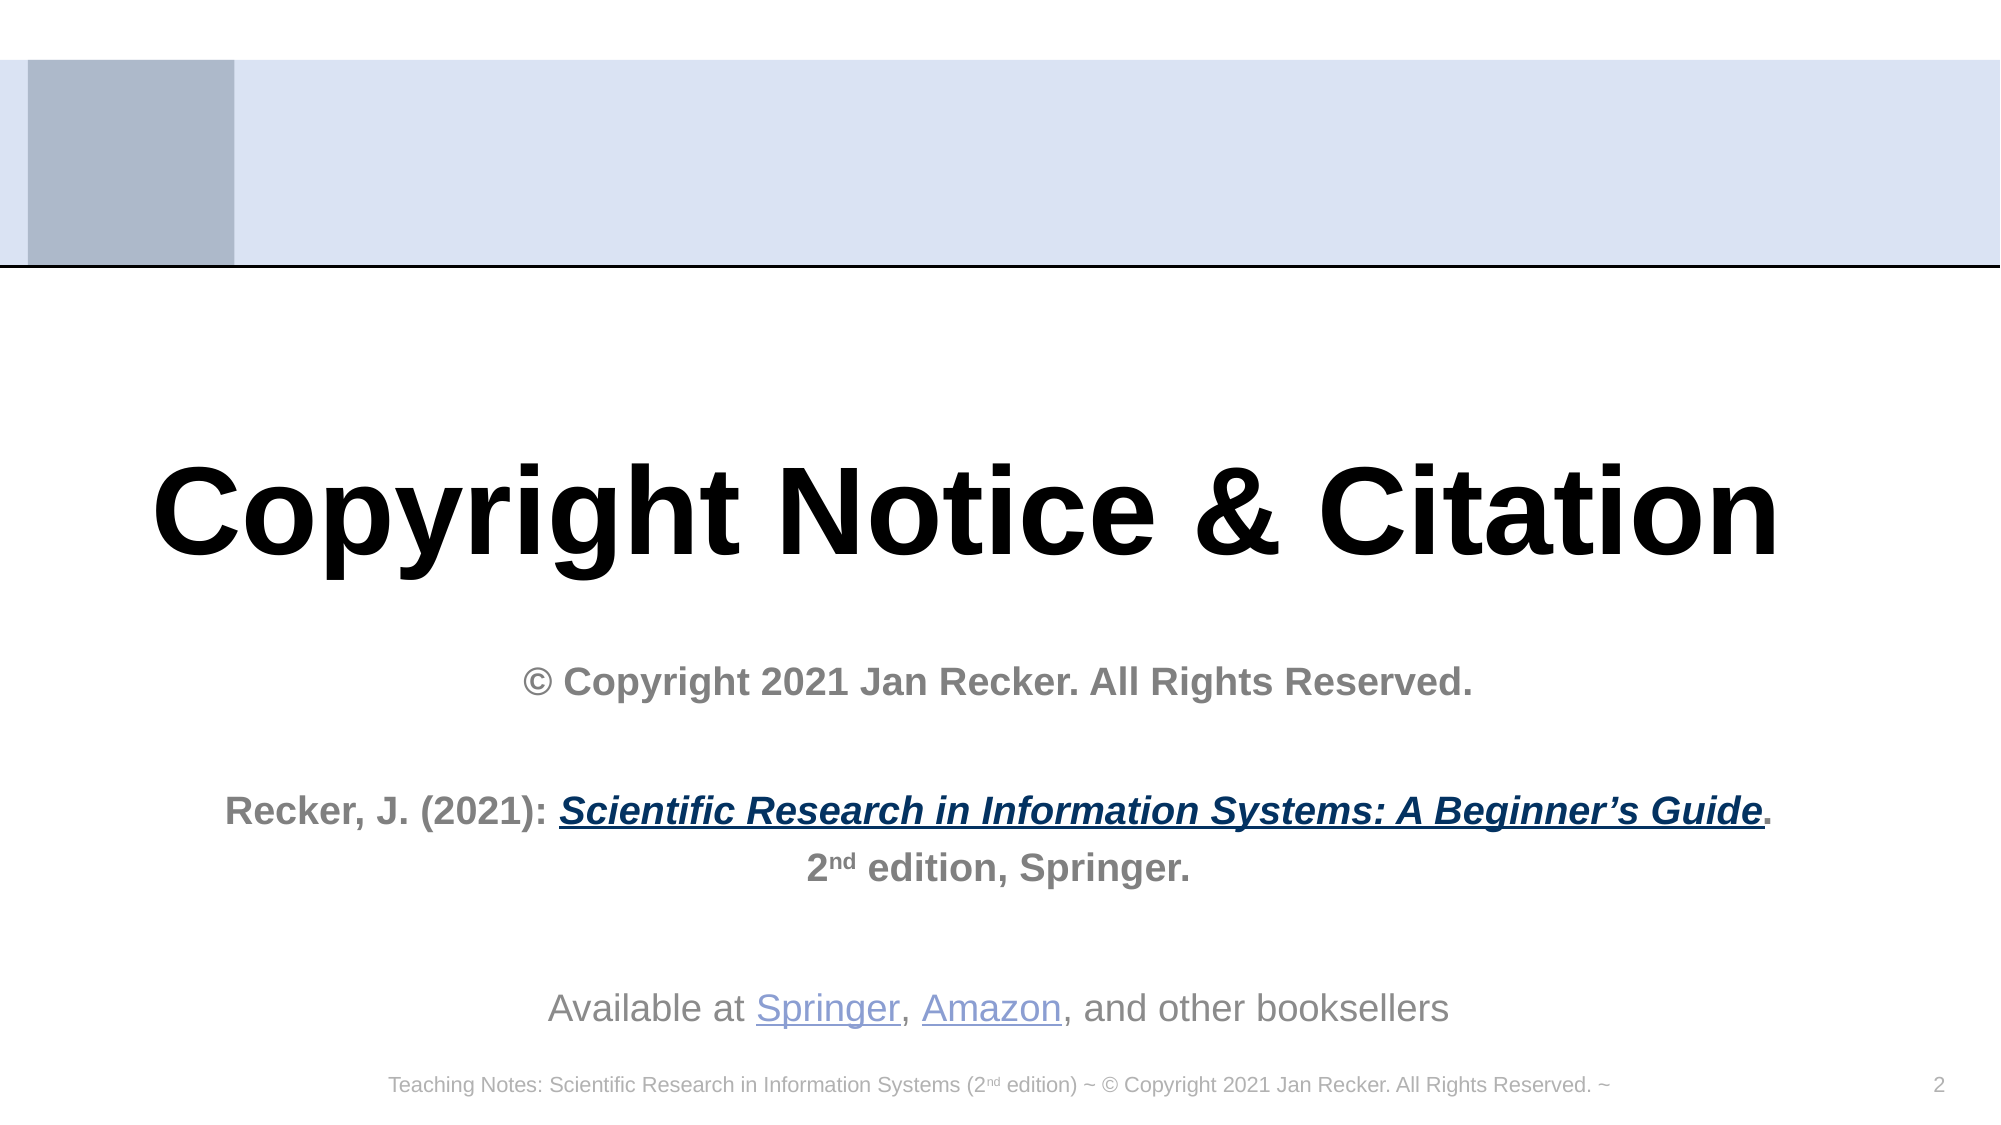

# Copyright Notice & Citation
© Copyright 2021 Jan Recker. All Rights Reserved.

Recker, J. (2021): Scientific Research in Information Systems: A Beginner’s Guide.
2nd edition, Springer.

Available at Springer, Amazon, and other booksellers

Teaching Notes: Scientific Research in Information Systems (2nd edition) ~ © Copyright 2021 Jan Recker. All Rights Reserved. ~
2